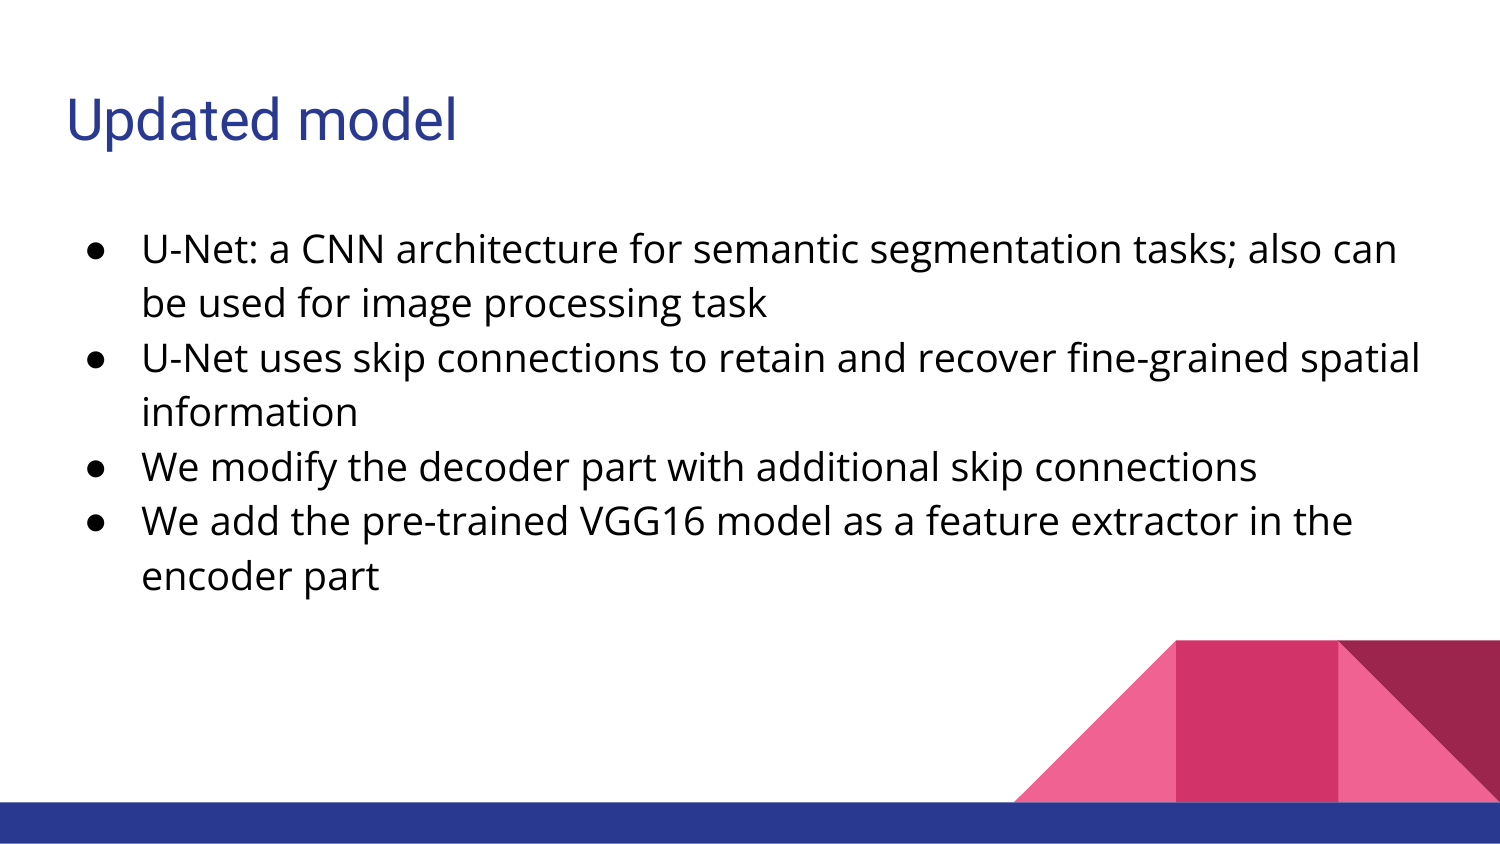

# Updated model
U-Net: a CNN architecture for semantic segmentation tasks; also can be used for image processing task
U-Net uses skip connections to retain and recover fine-grained spatial information
We modify the decoder part with additional skip connections
We add the pre-trained VGG16 model as a feature extractor in the encoder part